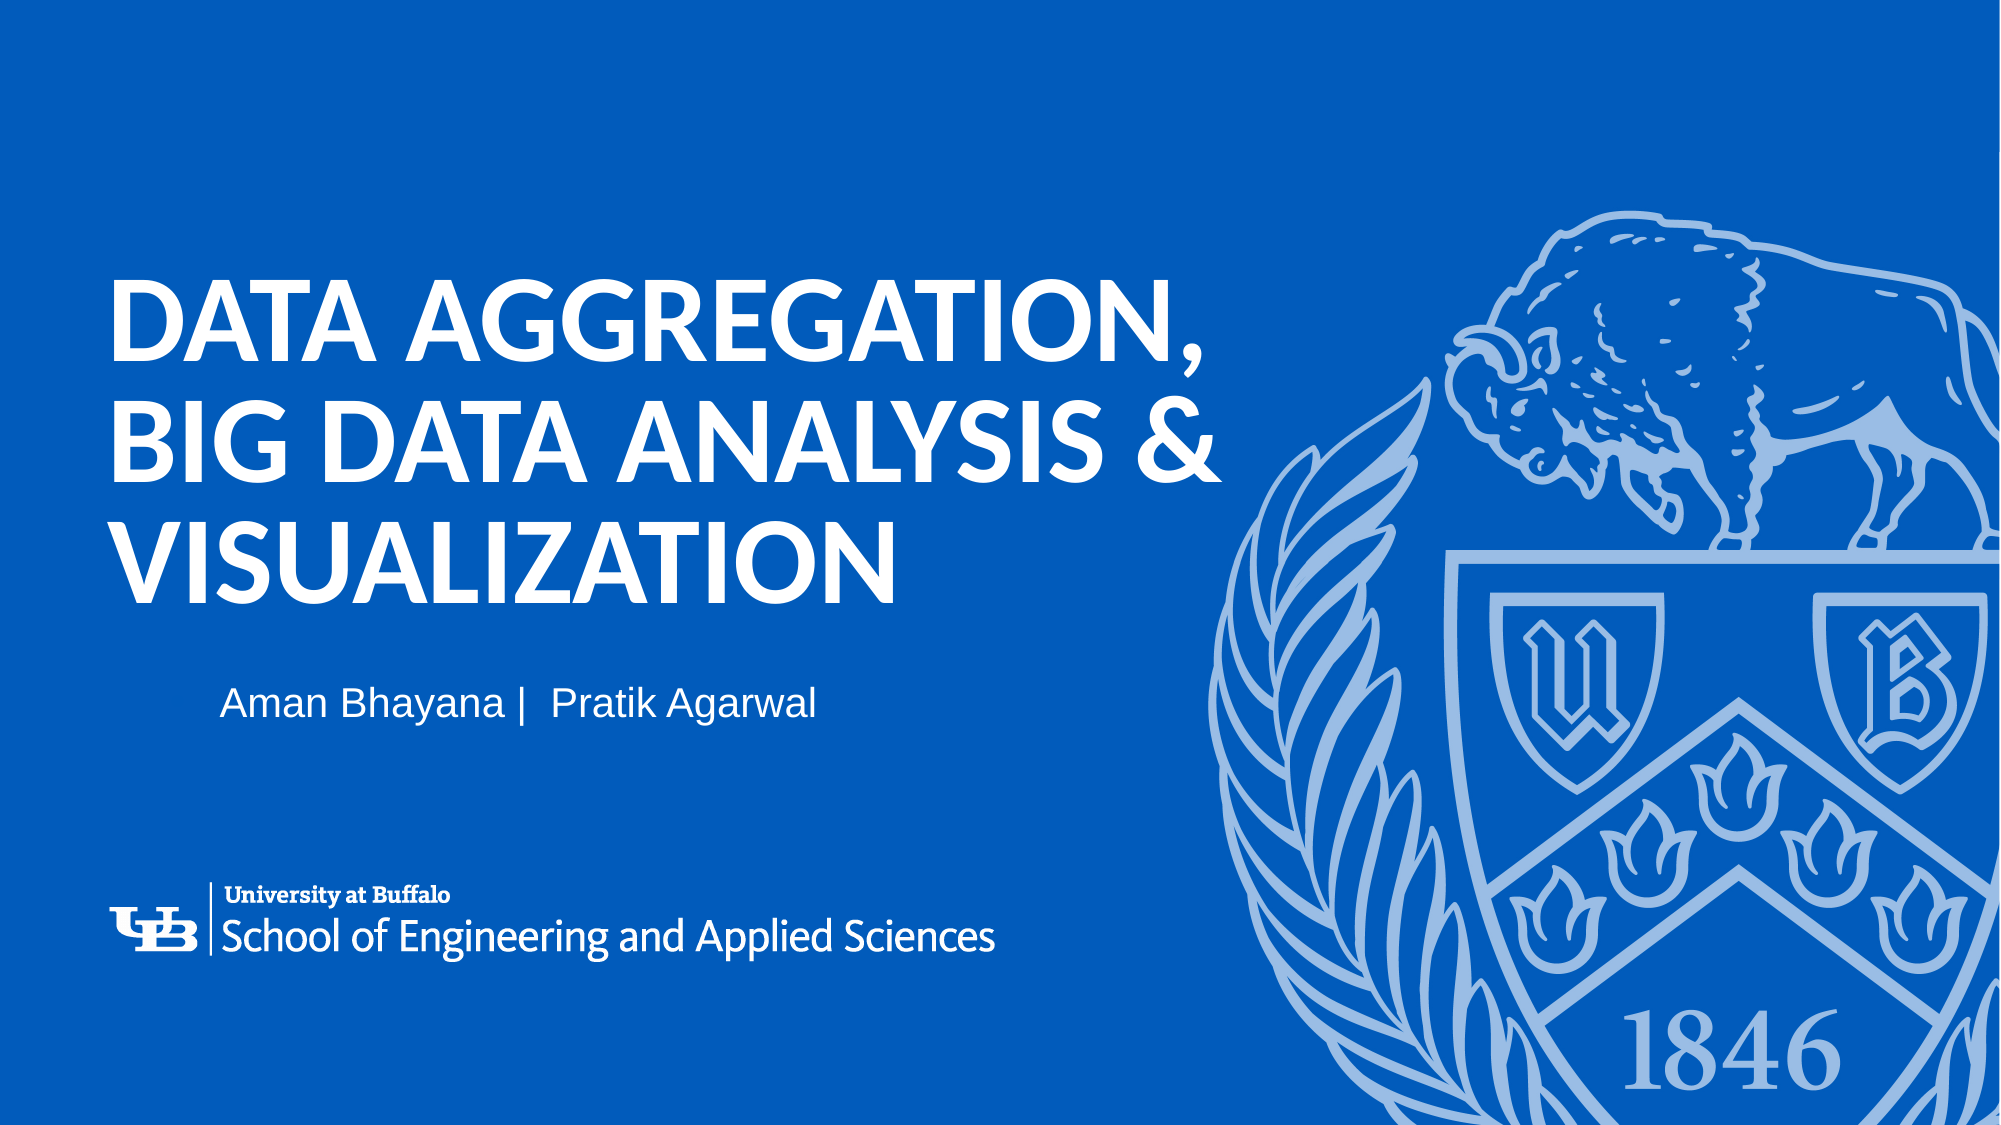

# Data Aggregation, Big Data analysis & visualization
 Aman Bhayana |  Pratik Agarwal